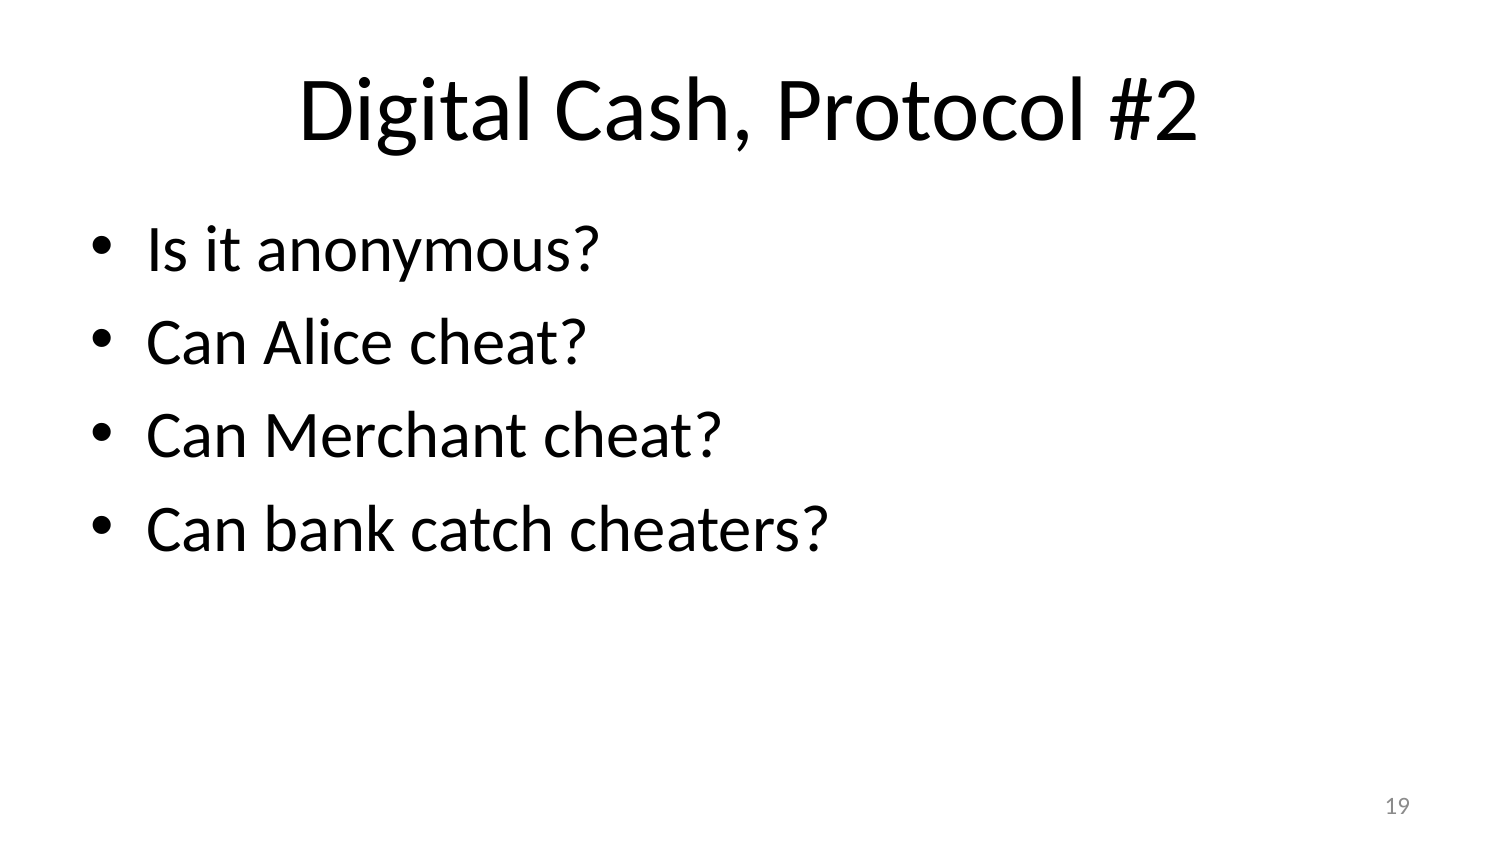

# Digital Cash, Protocol #2
Is it anonymous?
Can Alice cheat?
Can Merchant cheat?
Can bank catch cheaters?

19